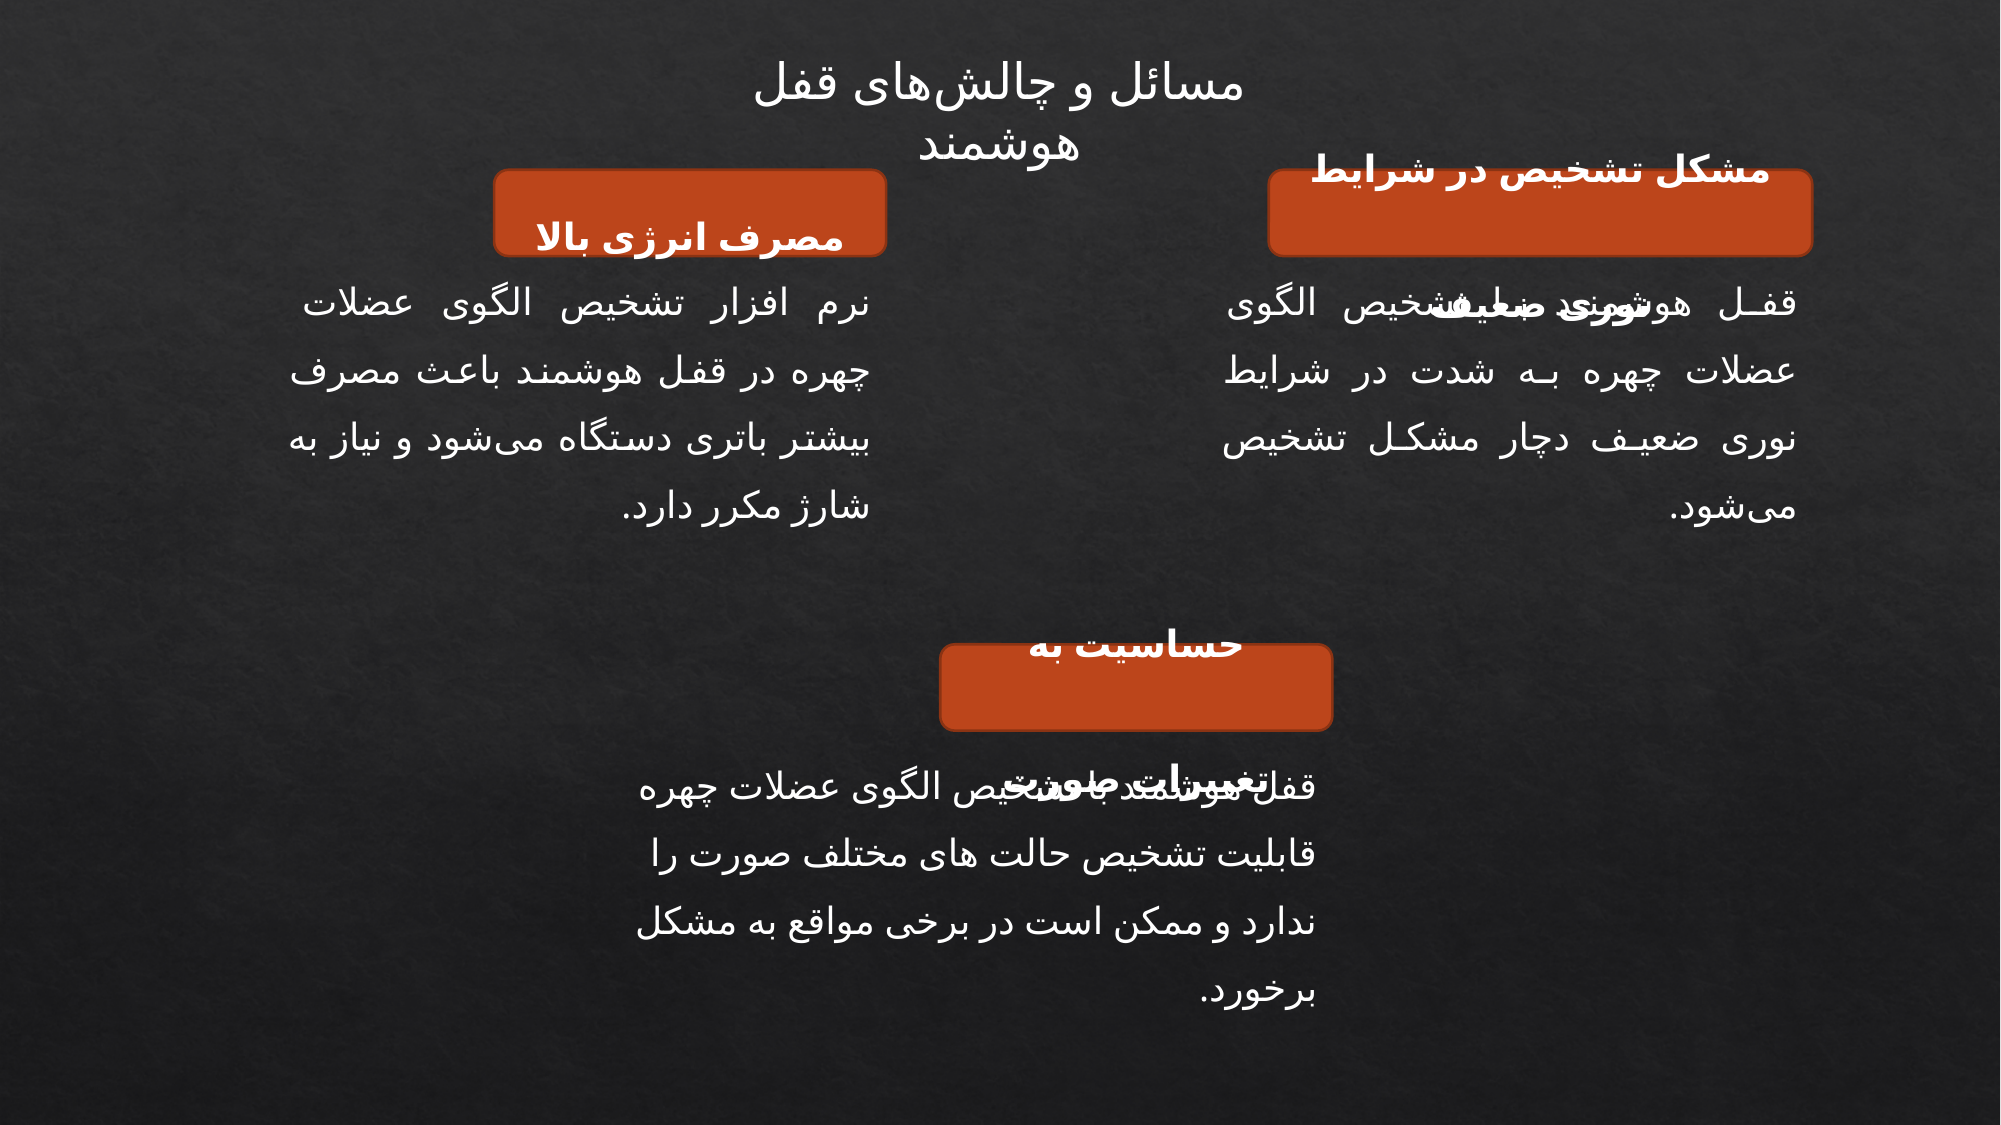

مسائل و چالش‌های قفل هوشمند

مصرف انرژی بالا

مشکل تشخیص در شرایط نوری ضعیف

نرم افزار تشخیص الگوی عضلات چهره در قفل هوشمند باعث مصرف بیشتر باتری دستگاه می‌شود و نیاز به شارژ مکرر دارد.

قفل هوشمند با تشخیص الگوی عضلات چهره به شدت در شرایط نوری ضعیف دچار مشکل تشخیص می‌شود.

قفل هوشمند با تشخیص الگوی عضلات چهره قابلیت تشخیص حالت های مختلف صورت را ندارد و ممکن است در برخی مواقع به مشکل برخورد.

حساسیت به تغییرات صورت